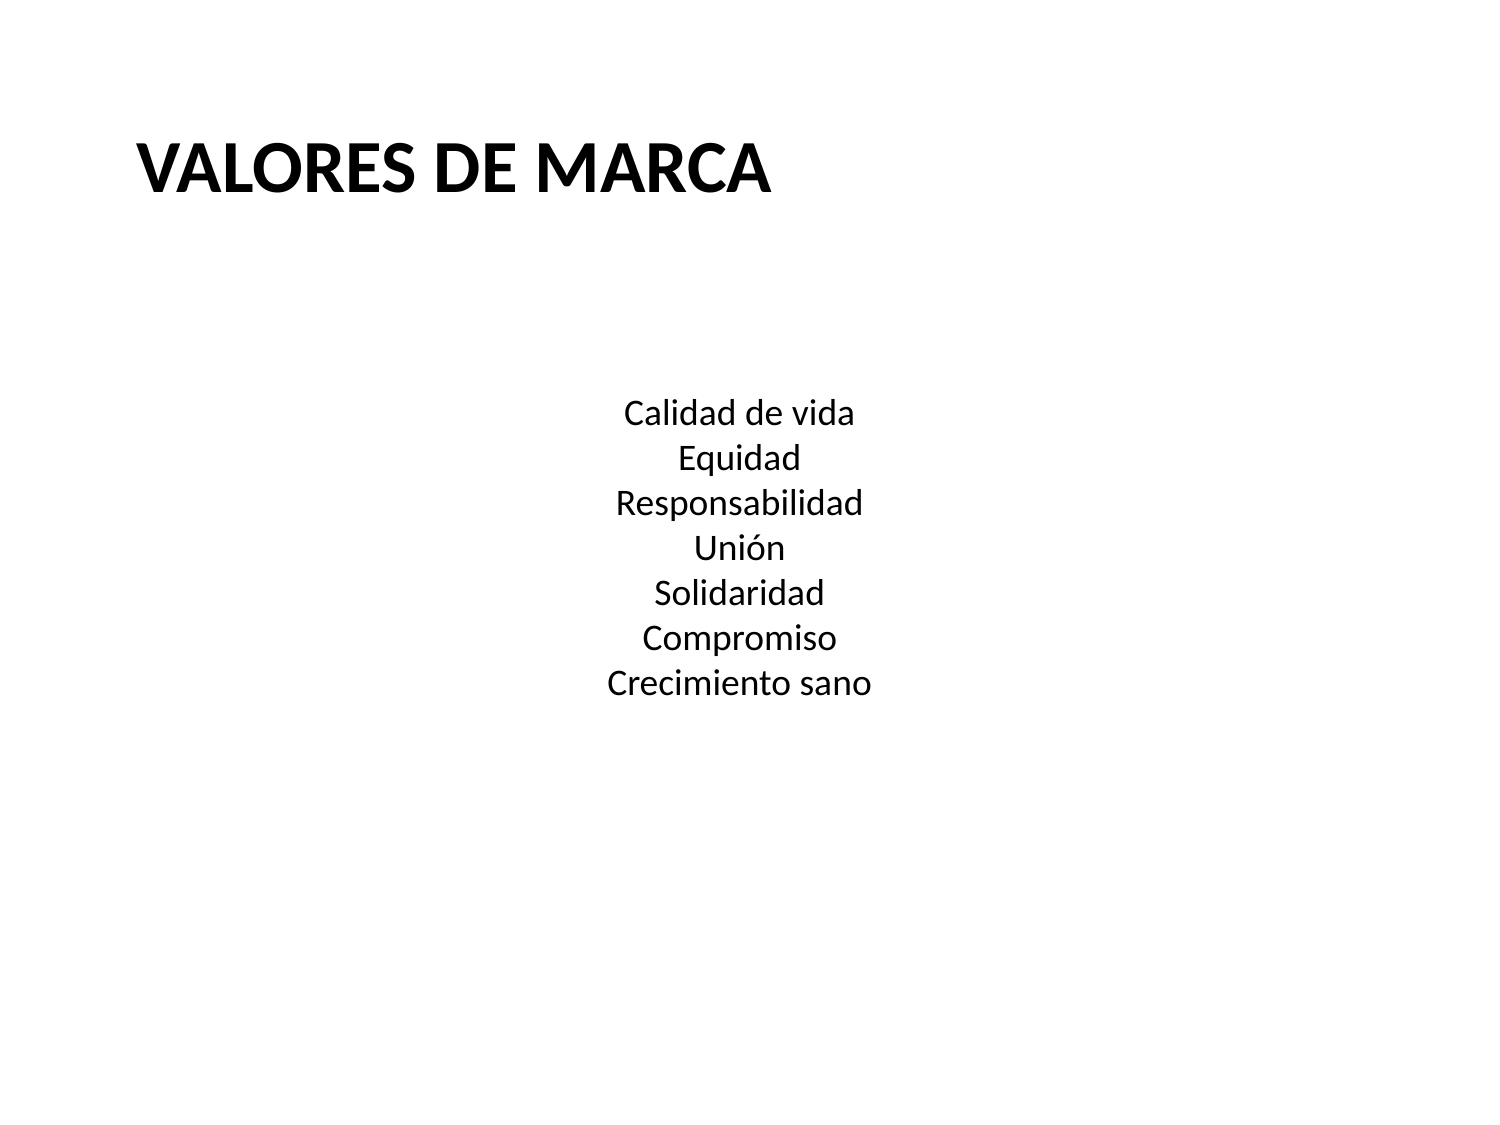

VALORES DE MARCA

Calidad de vida
Equidad
Responsabilidad
Unión
Solidaridad
Compromiso
Crecimiento sano